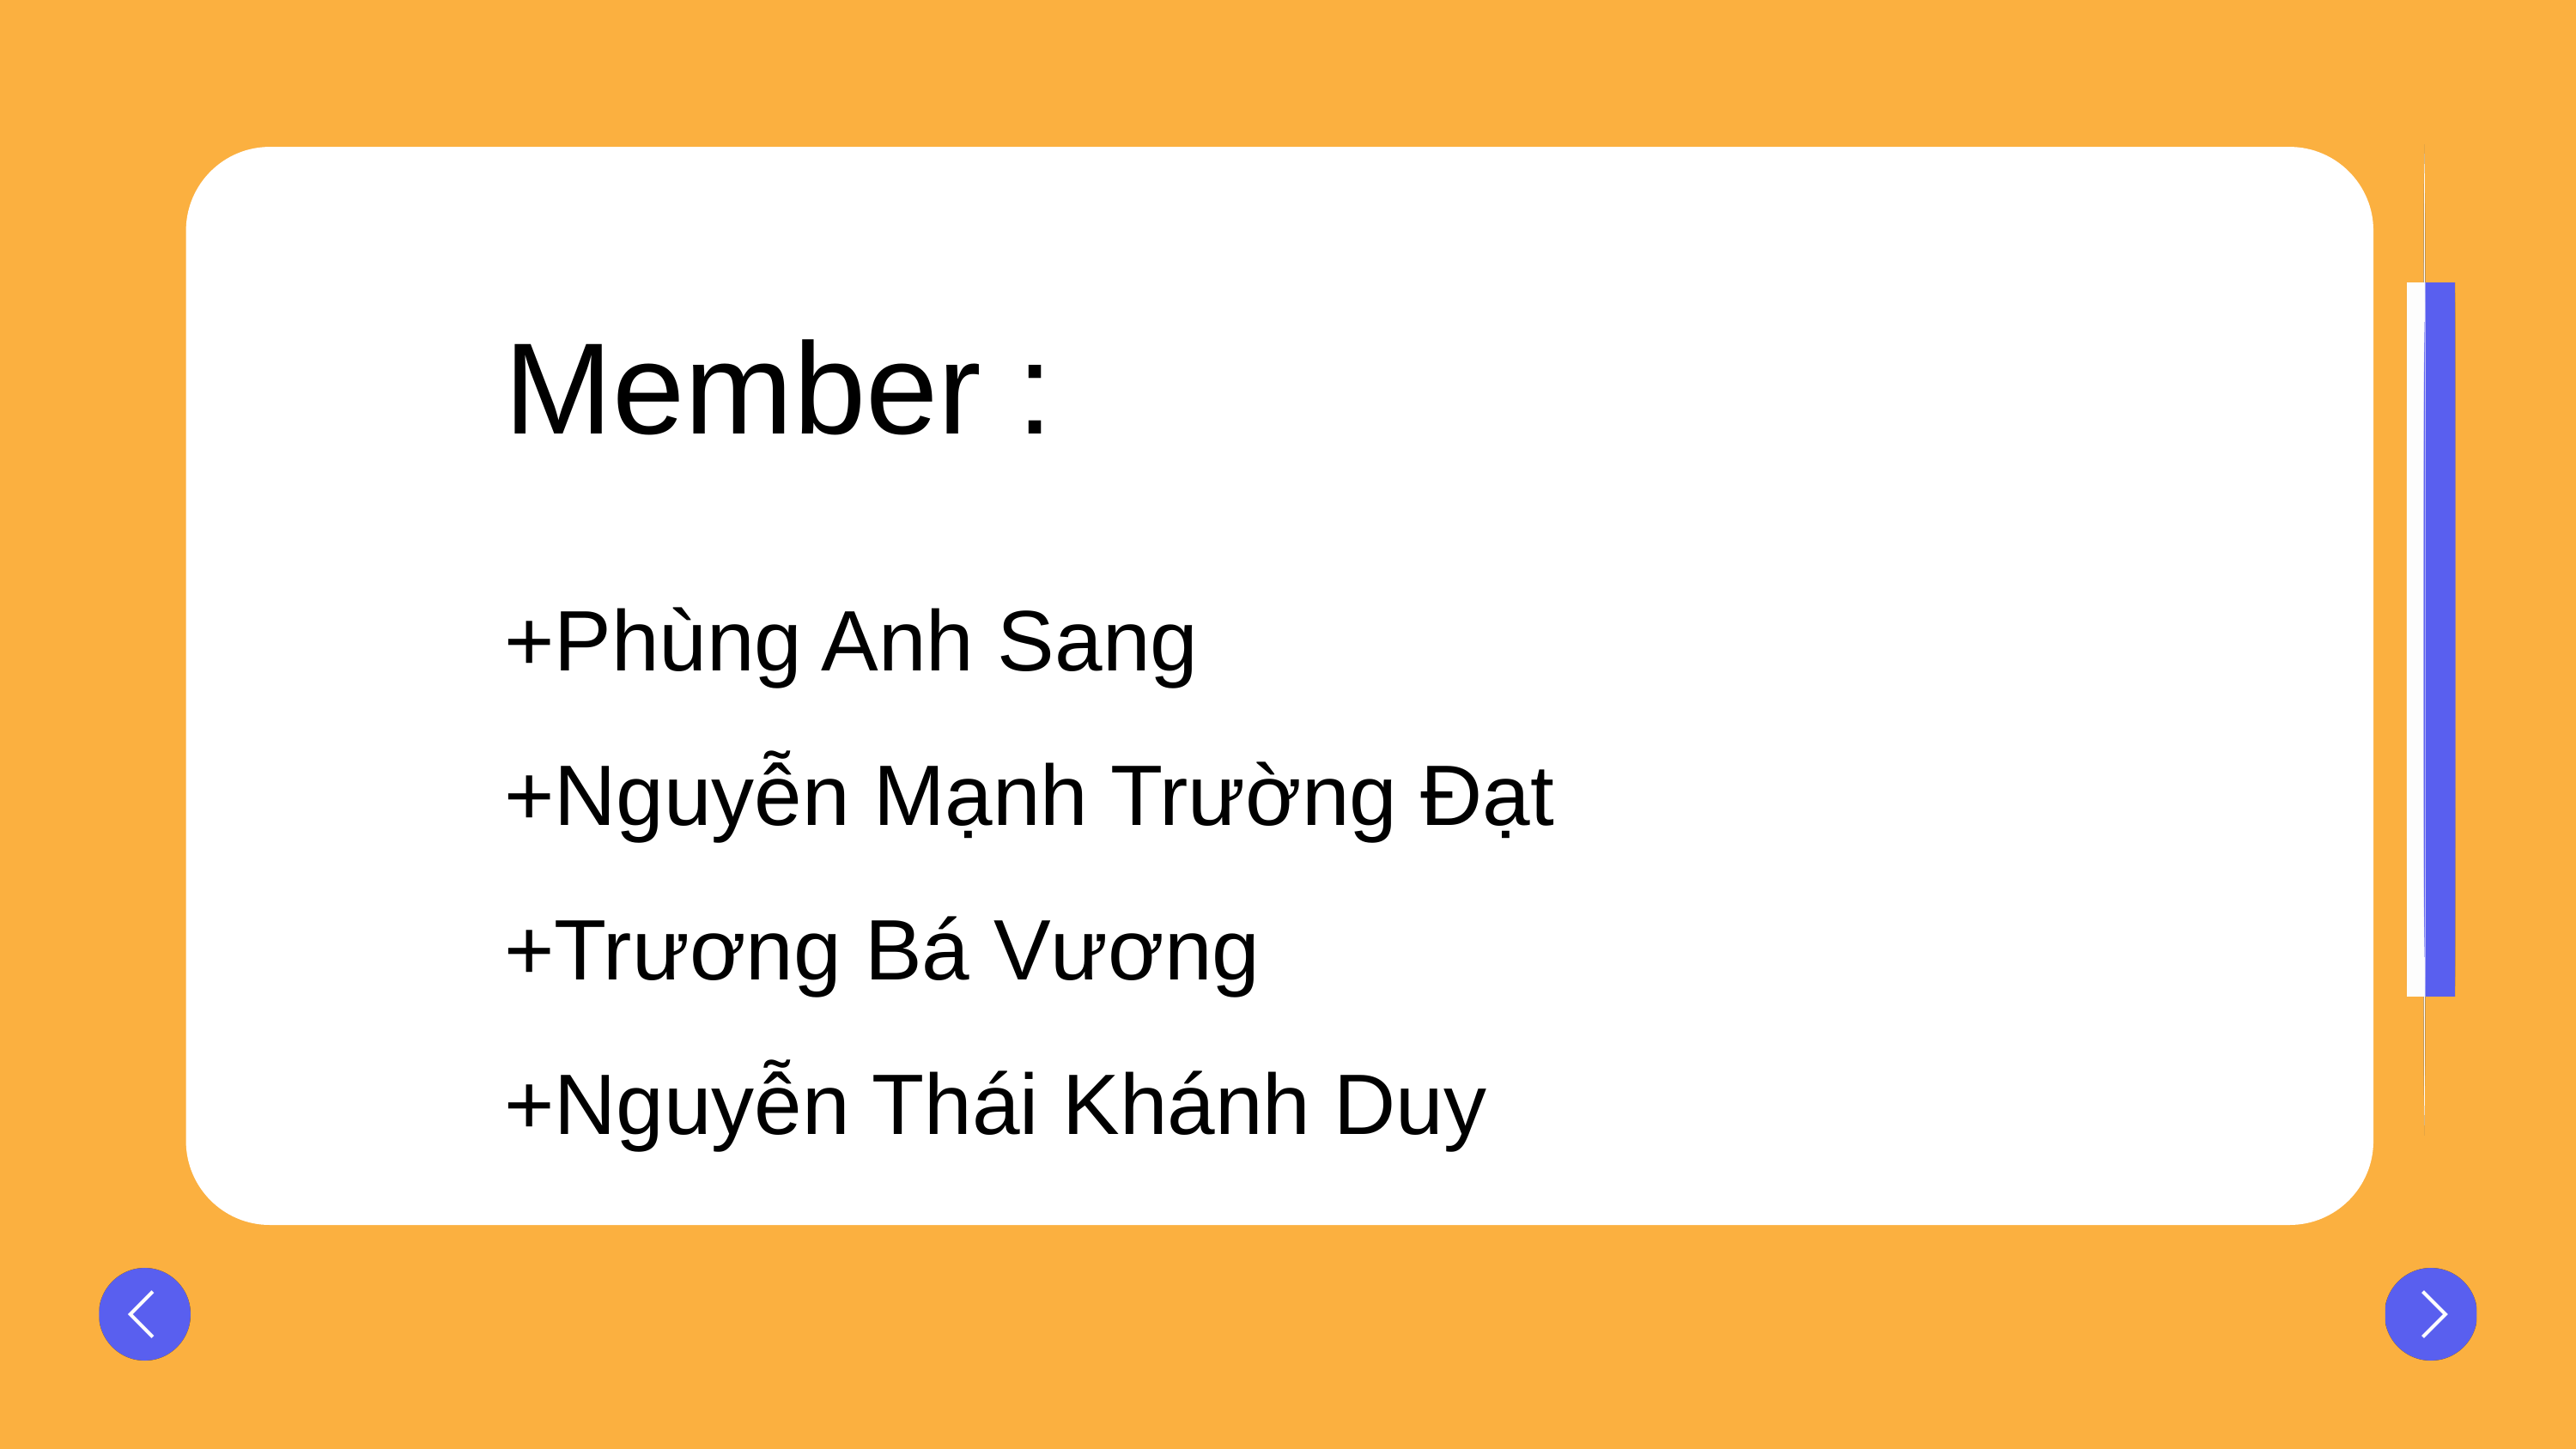

Member :
+Phùng Anh Sang
+Nguyễn Mạnh Trường Đạt
+Trương Bá Vương
+Nguyễn Thái Khánh Duy